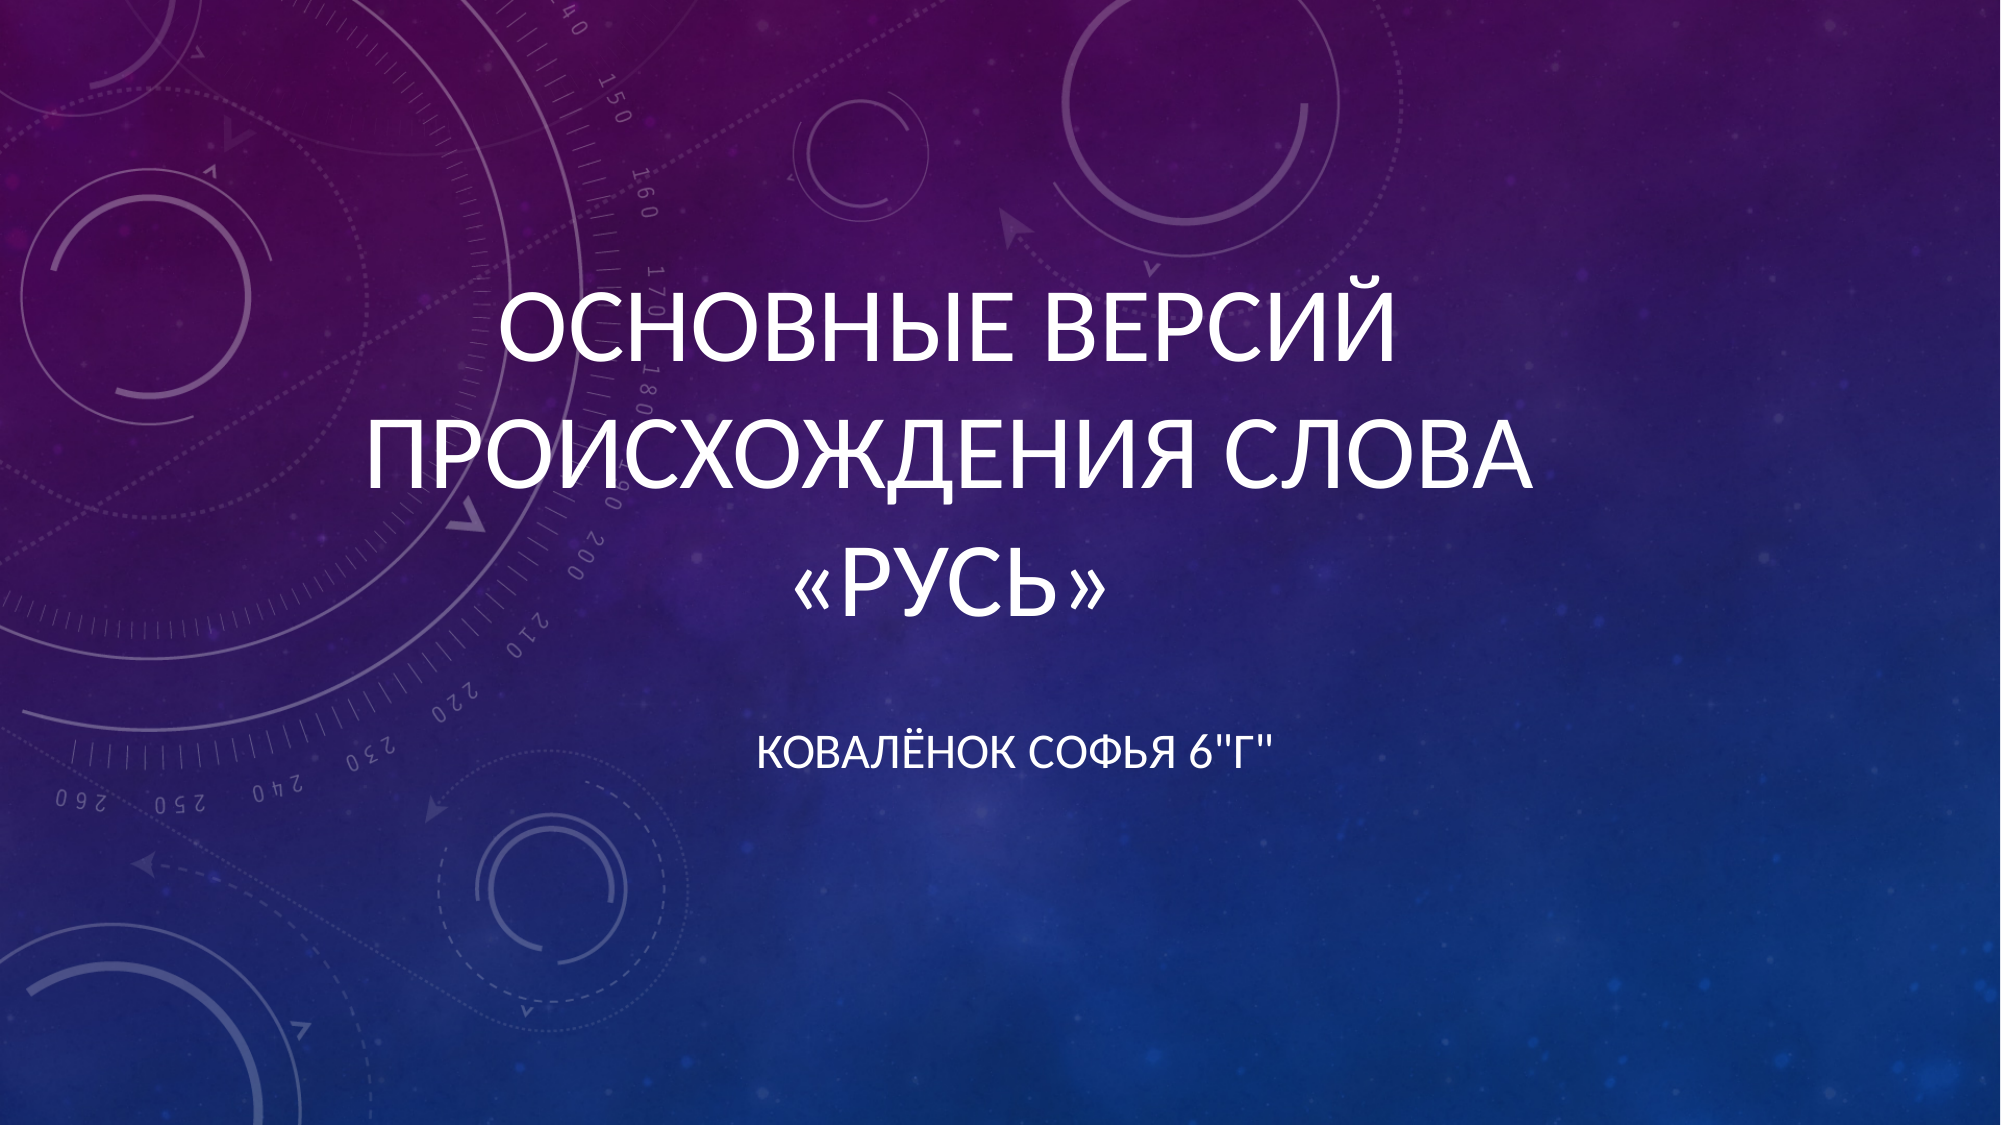

# ОСНОВНЫЕ ВЕРСИЙ ПРОИСХОЖДЕНИЯ СЛОВА «РУСЬ»

Ковалёнок Софья 6"Г"